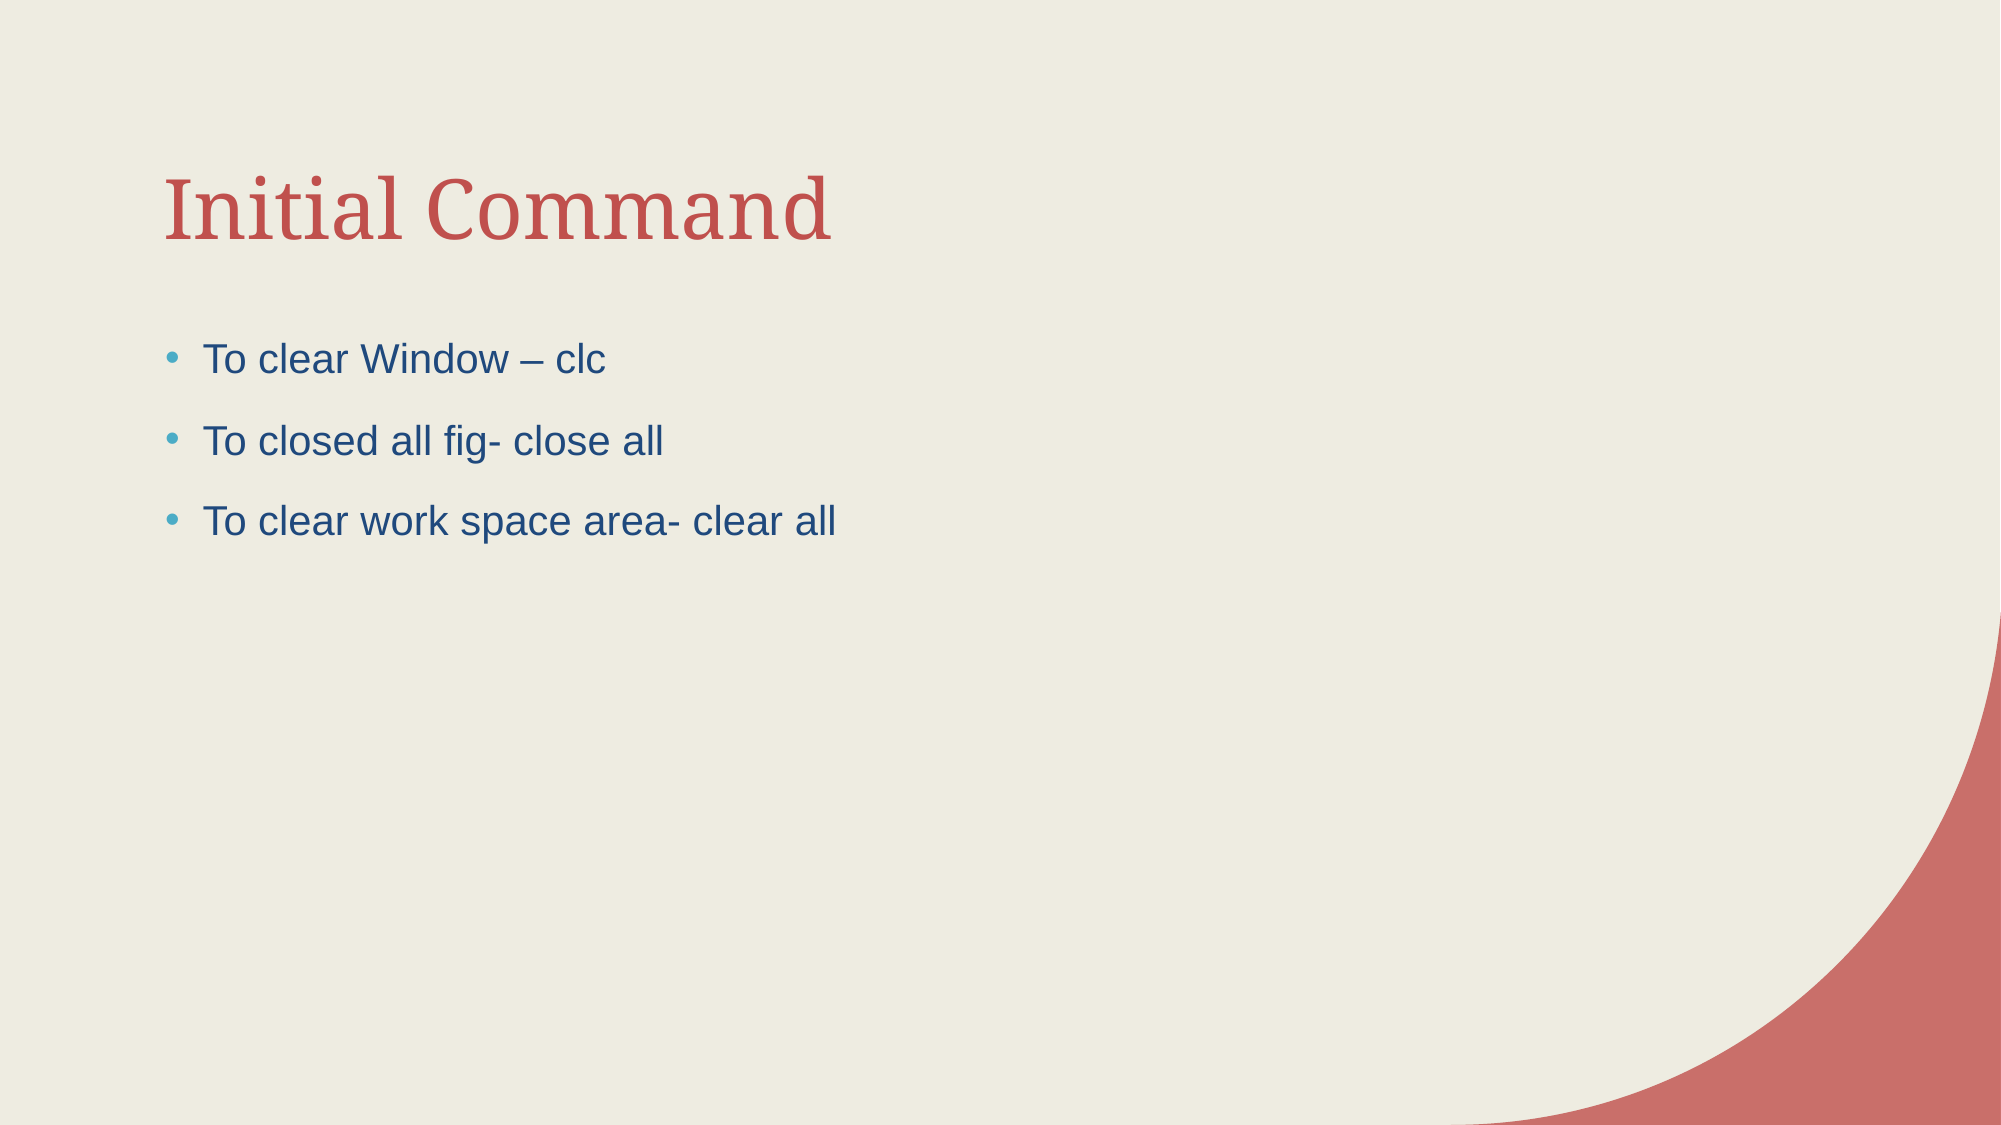

# Initial Command
To clear Window – clc
To closed all fig- close all
To clear work space area- clear all